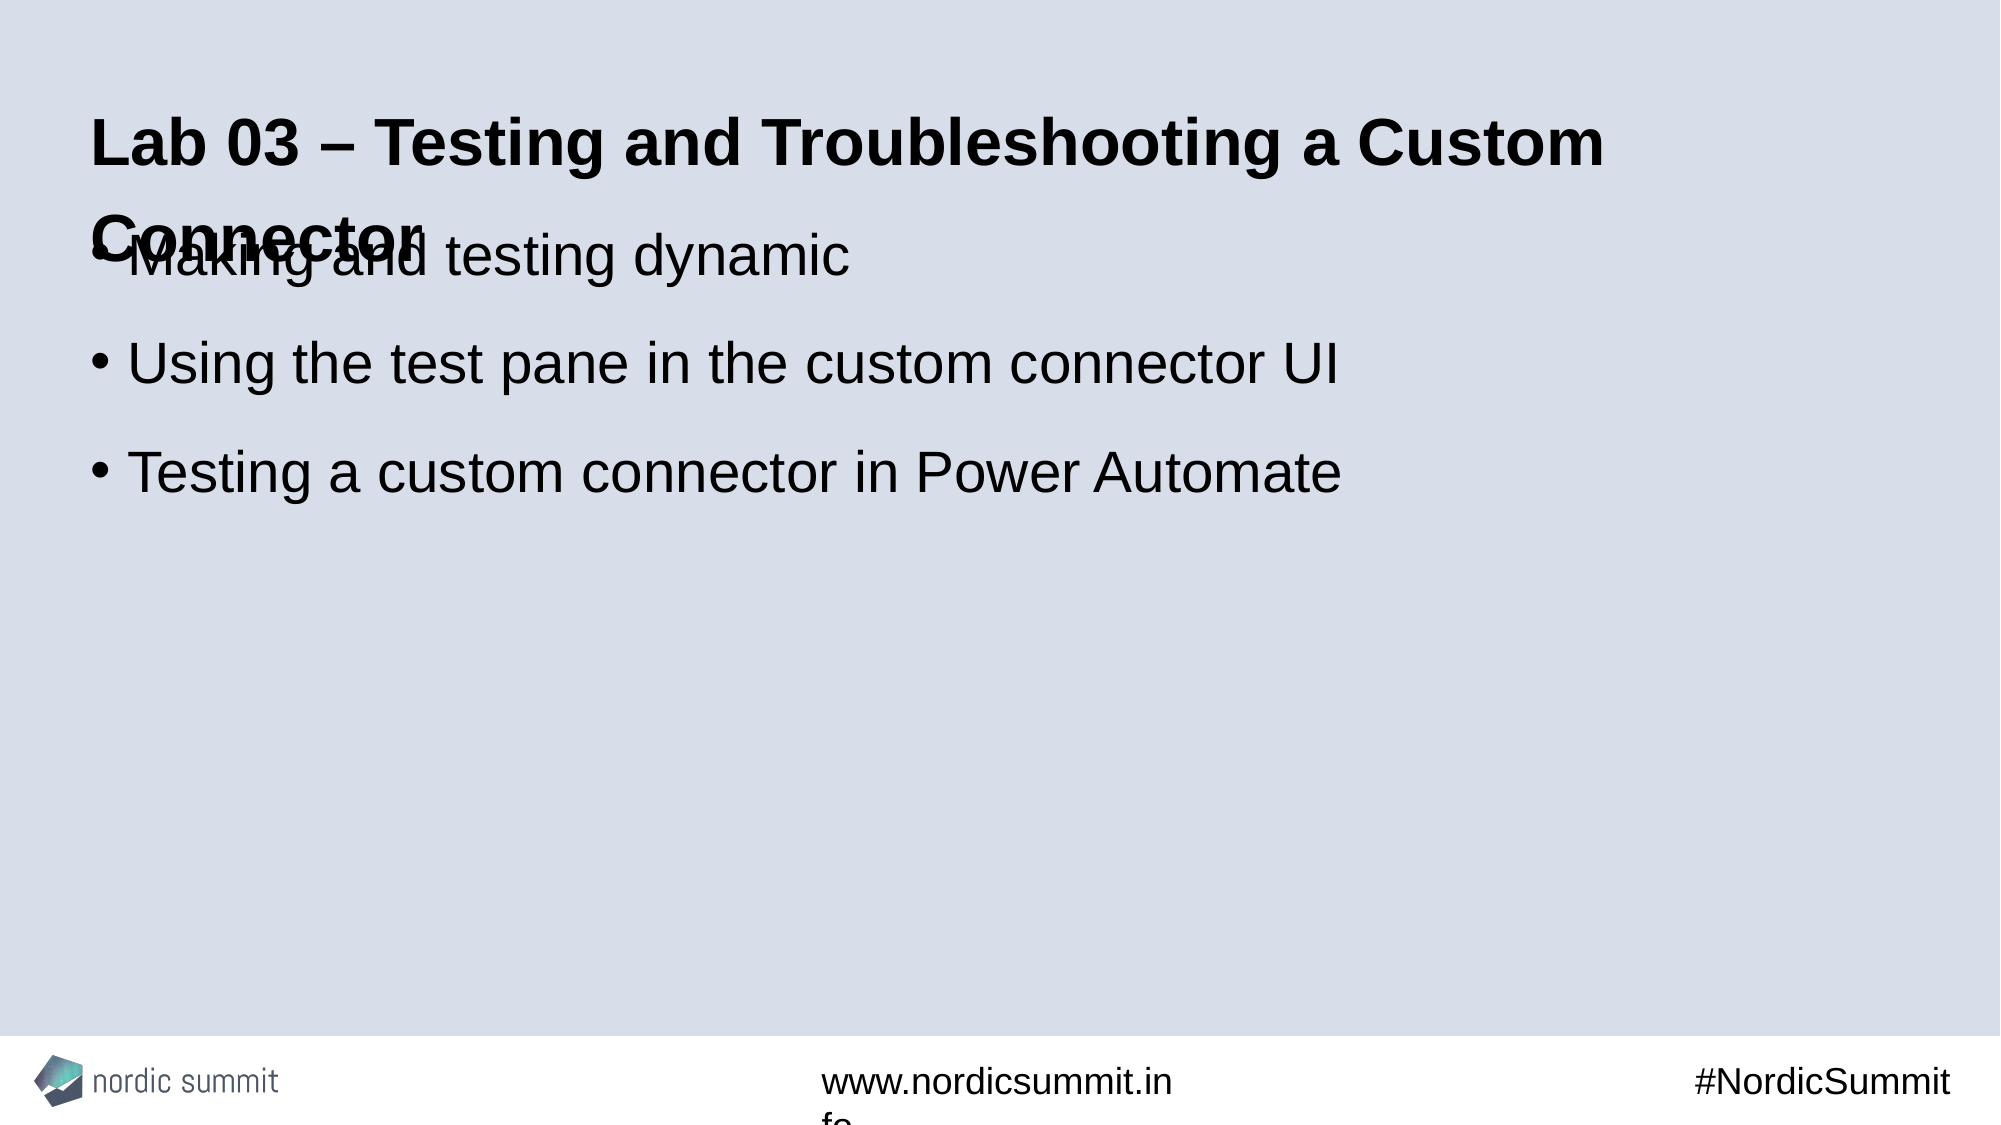

# Lab 03 – Testing and Troubleshooting a Custom Connector
Making and testing dynamic
Using the test pane in the custom connector UI
Testing a custom connector in Power Automate